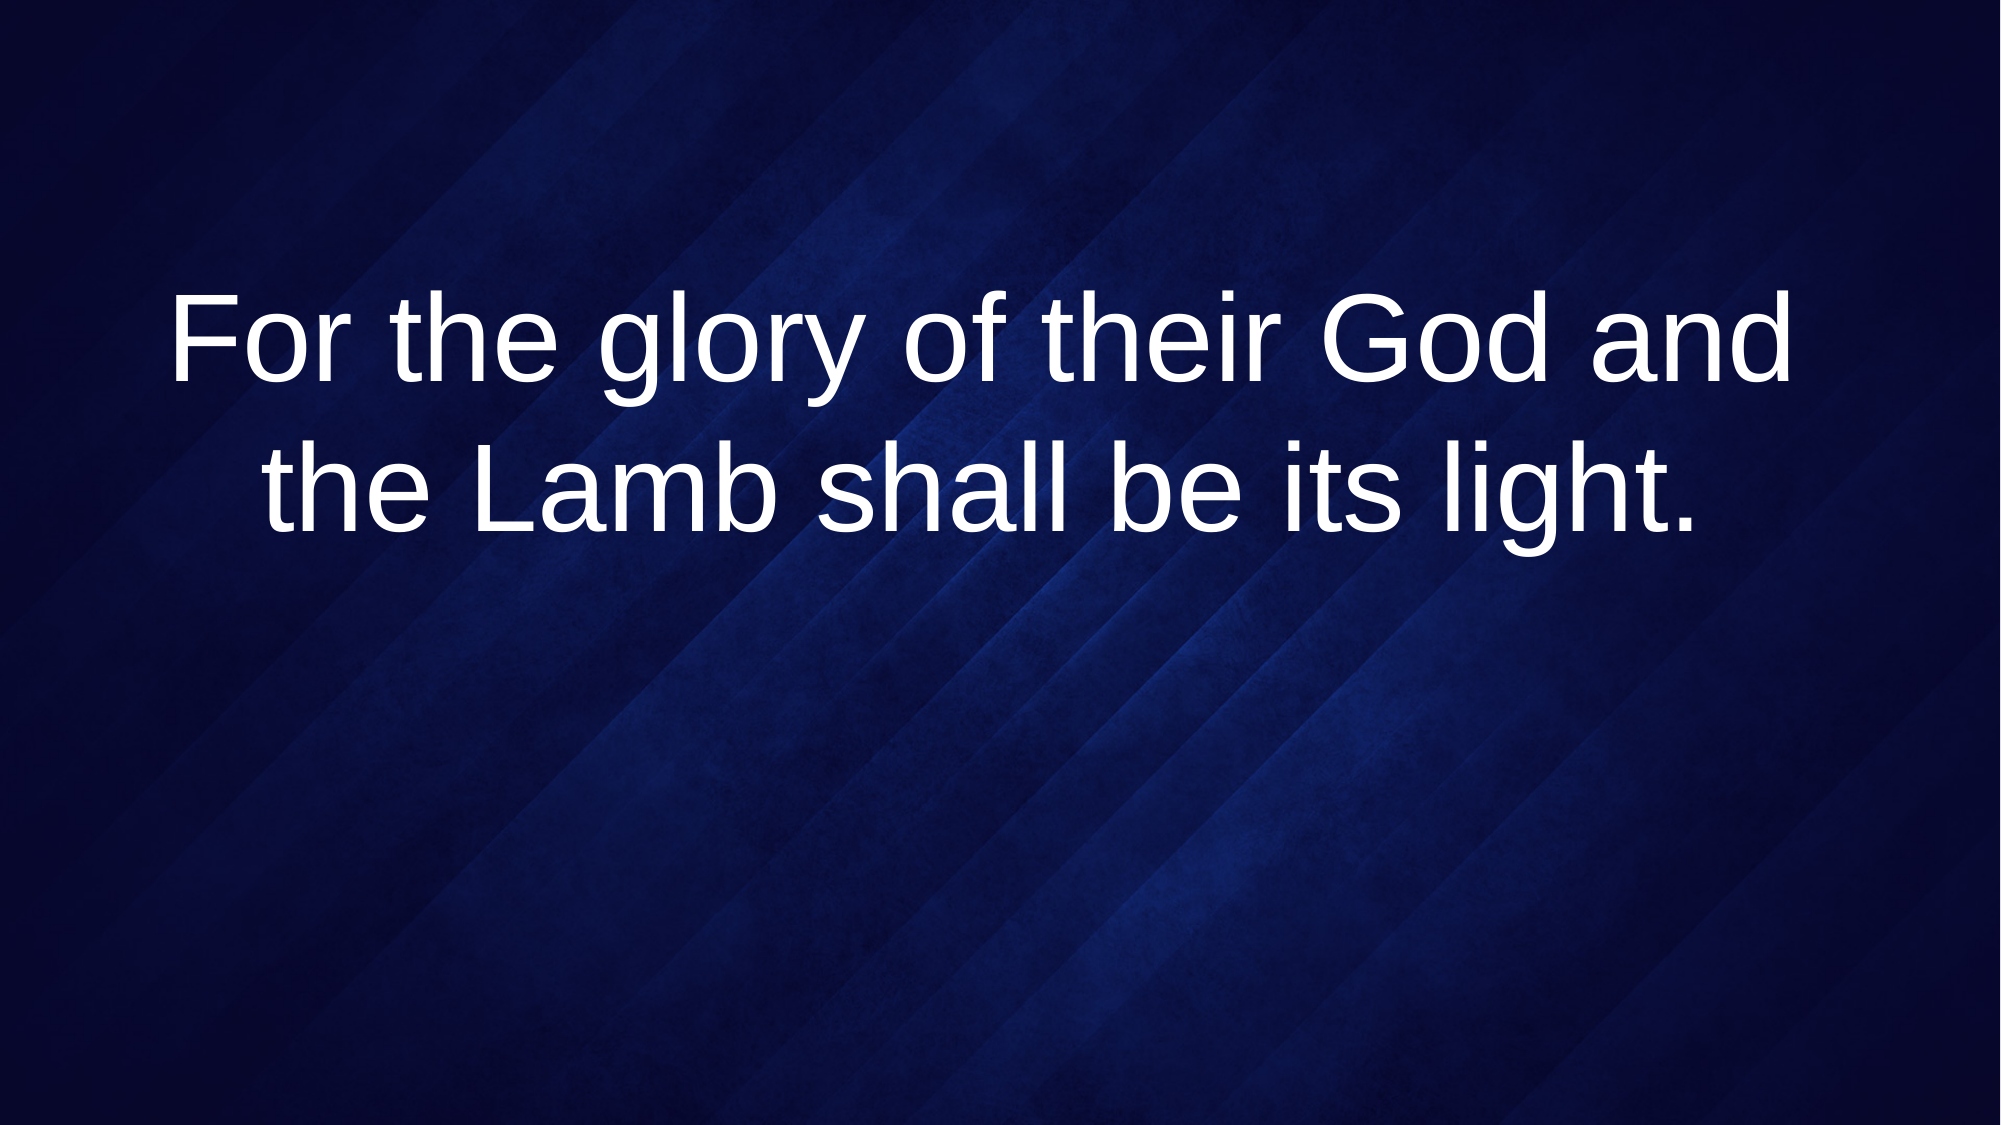

# For the glory of their God and the Lamb shall be its light.